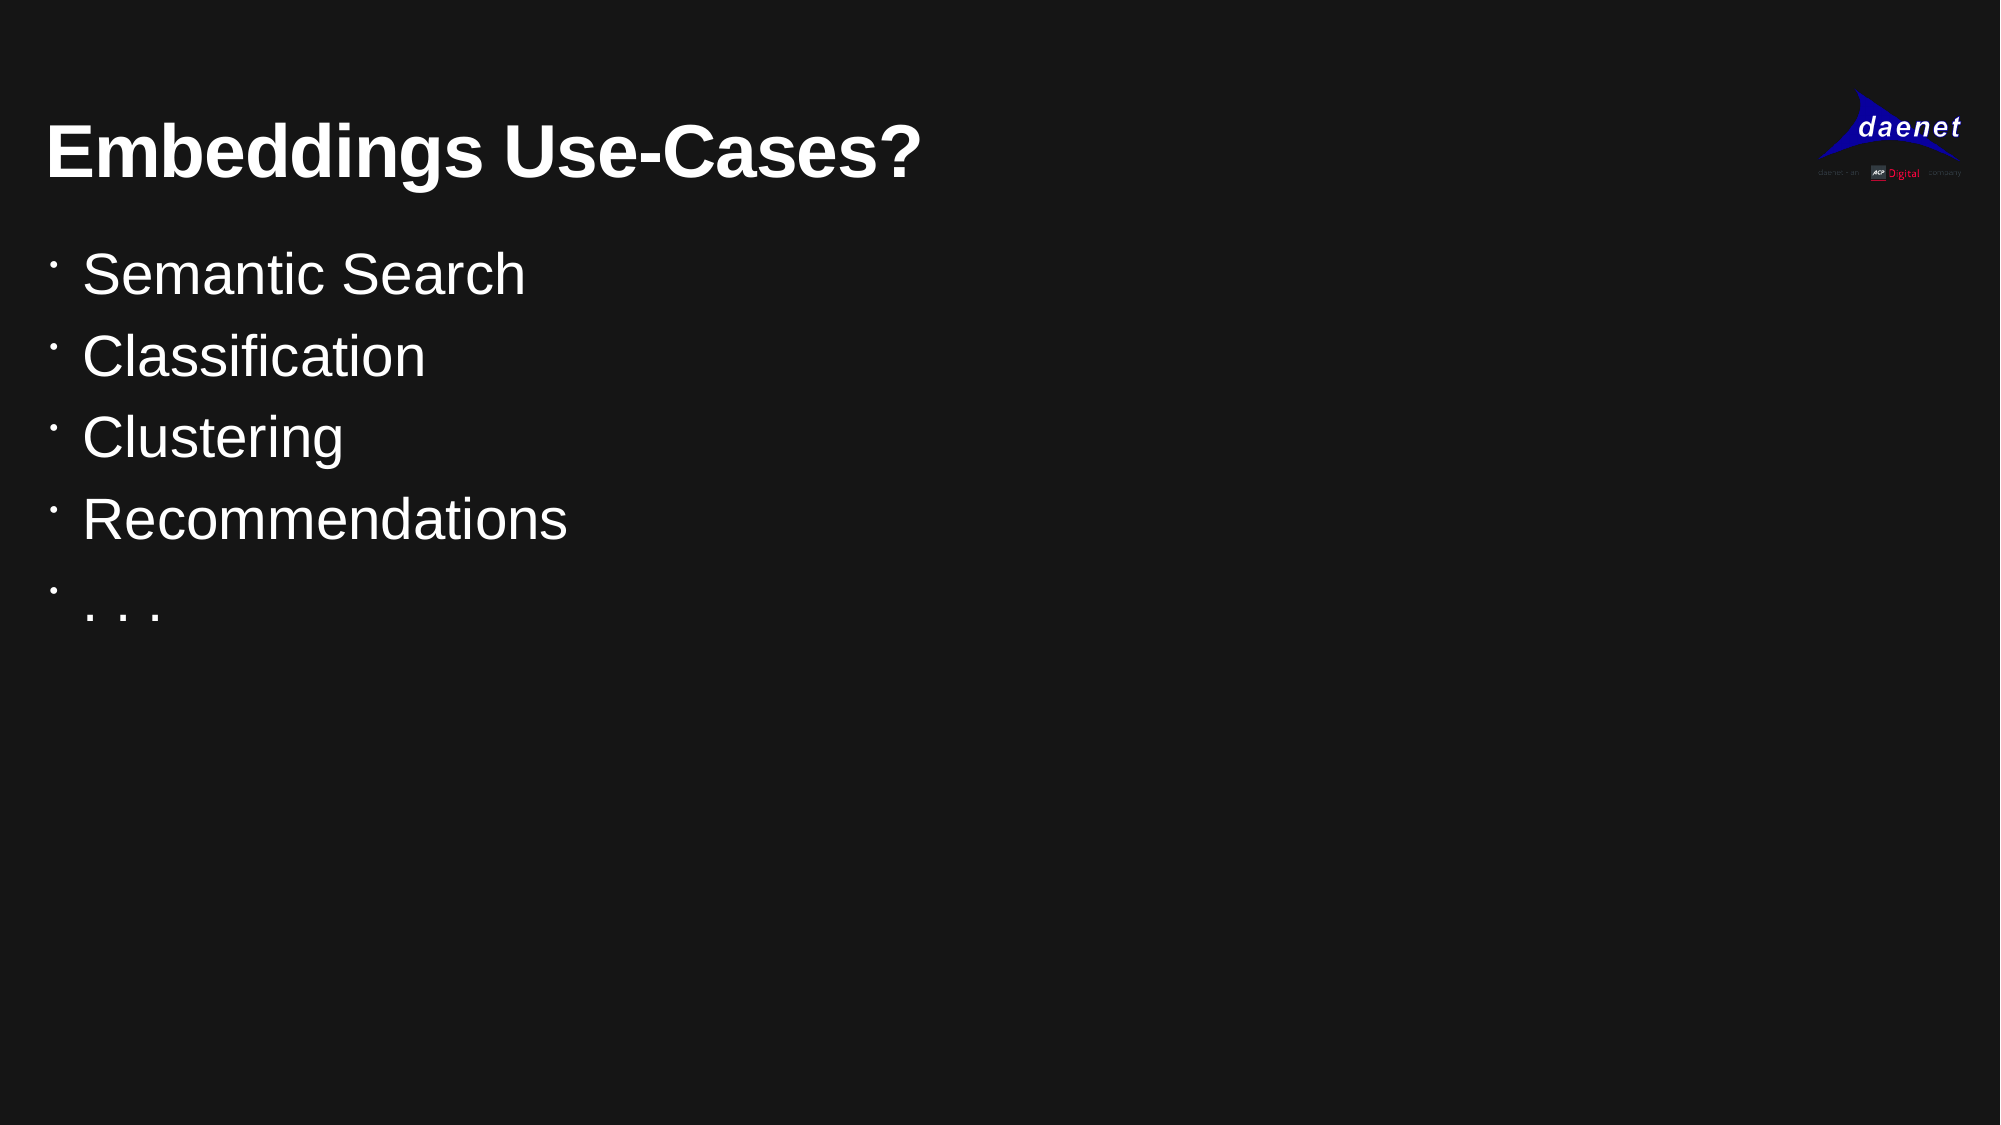

# Embeddings Use-Cases?
Semantic Search
Classification
Clustering
Recommendations
. . .